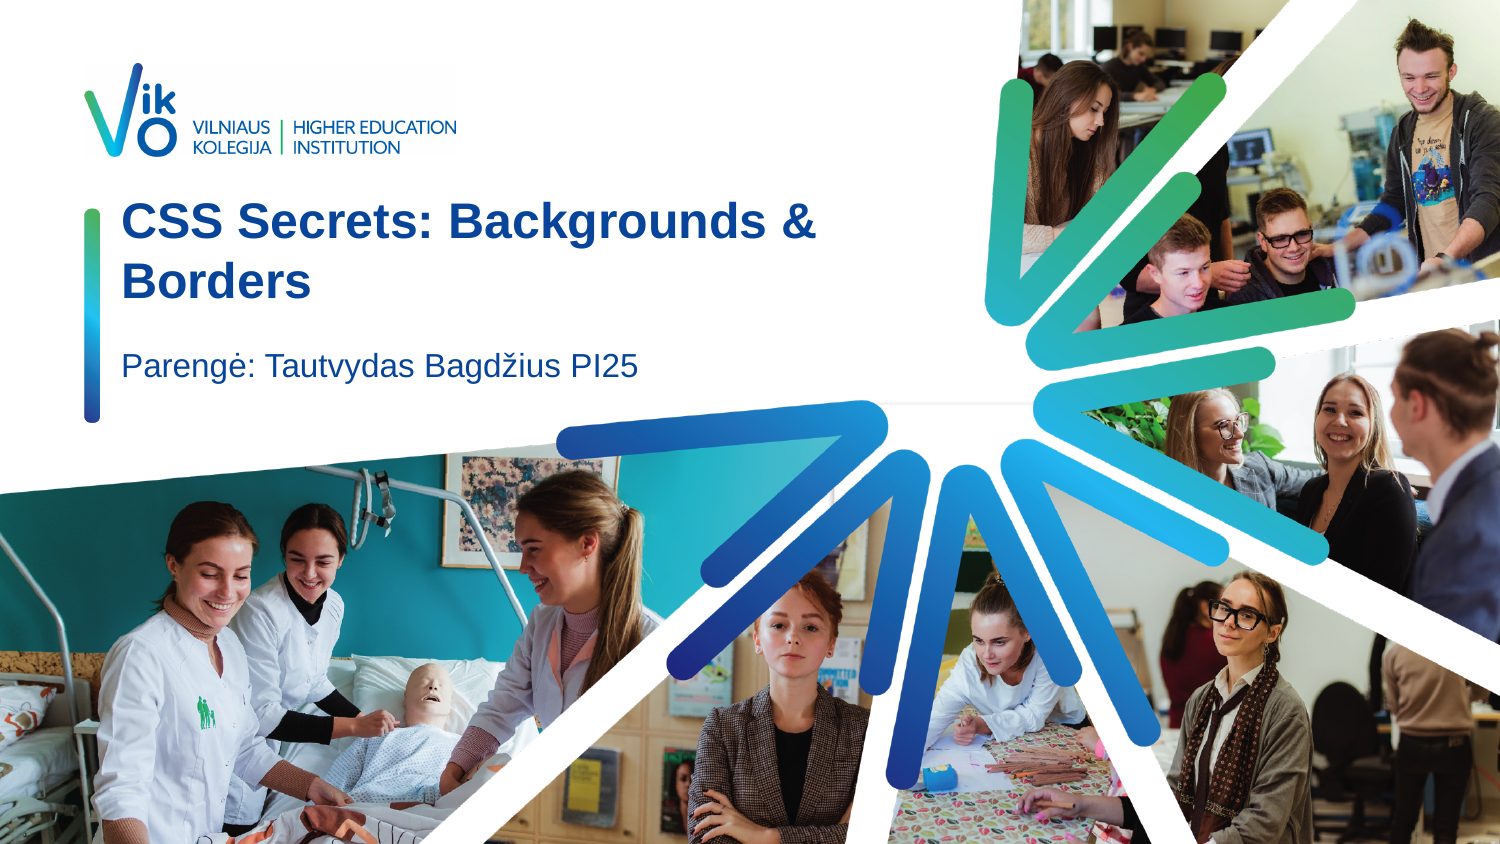

CSS Secrets: Backgrounds & Borders
Parengė: Tautvydas Bagdžius PI25